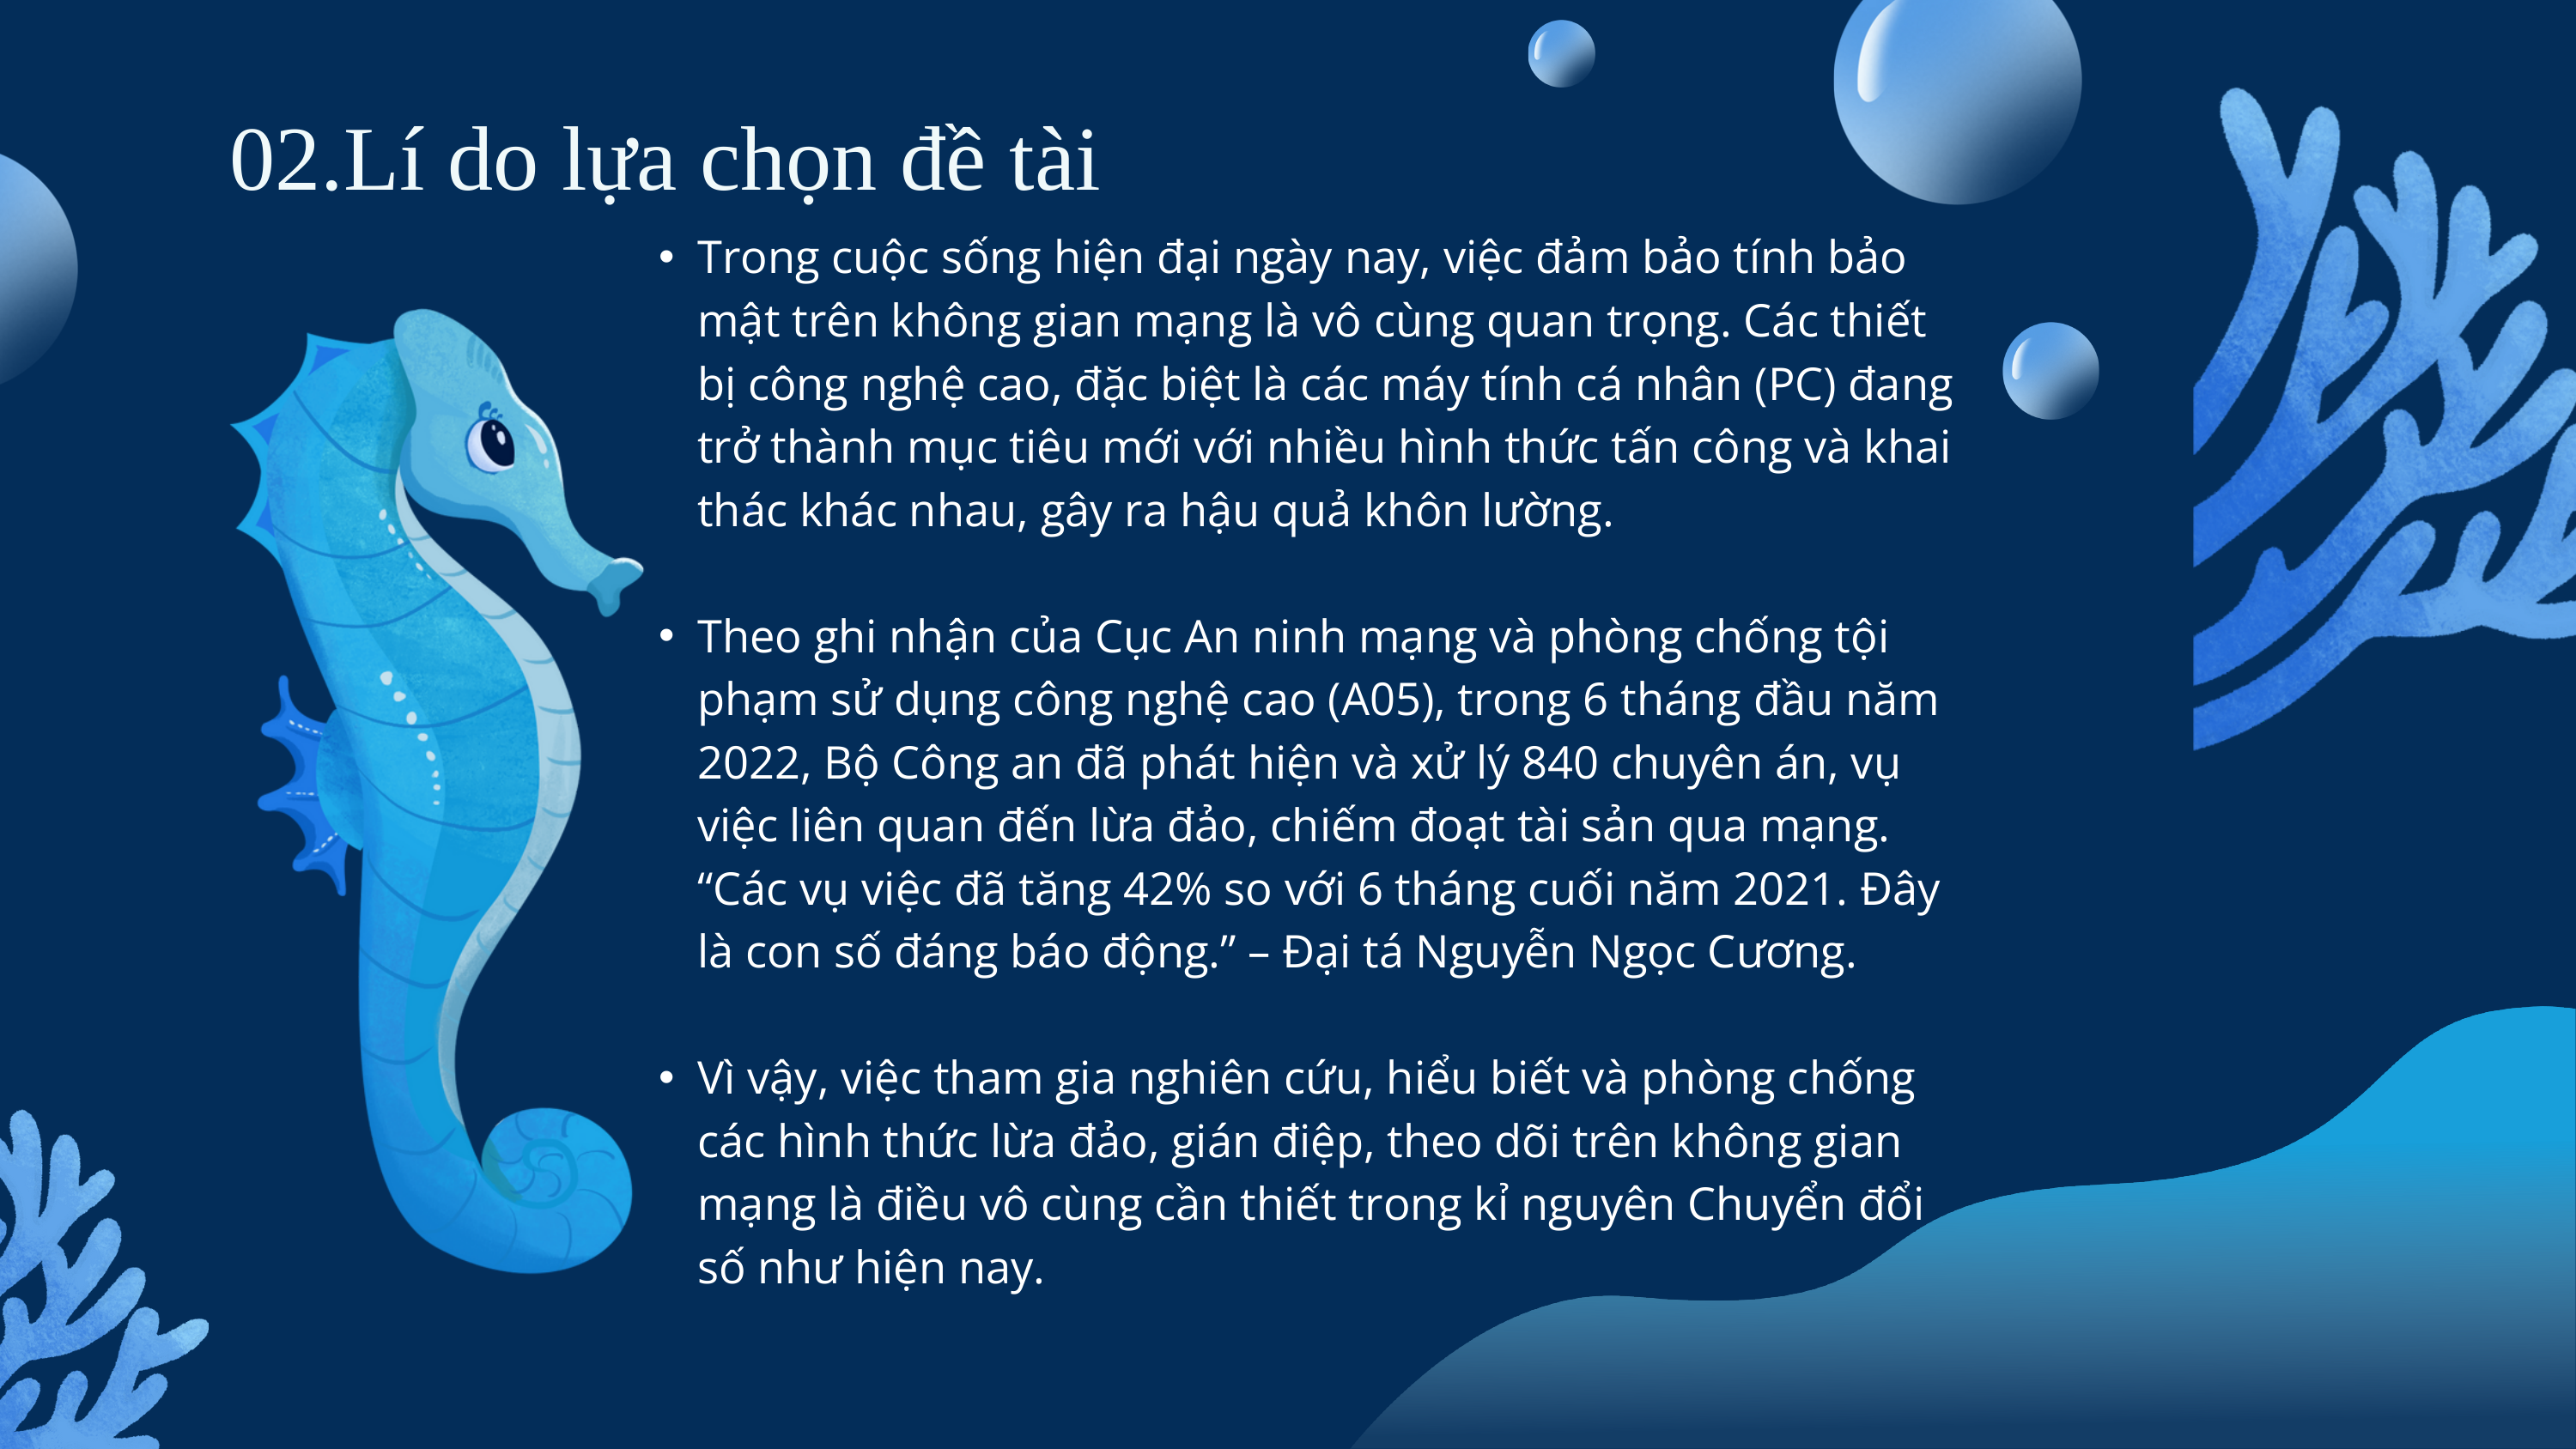

02.Lí do lựa chọn đề tài

Trong cuộc sống hiện đại ngày nay, việc đảm bảo tính bảo mật trên không gian mạng là vô cùng quan trọng. Các thiết bị công nghệ cao, đặc biệt là các máy tính cá nhân (PC) đang trở thành mục tiêu mới với nhiều hình thức tấn công và khai thác khác nhau, gây ra hậu quả khôn lường.

Theo ghi nhận của Cục An ninh mạng và phòng chống tội phạm sử dụng công nghệ cao (A05), trong 6 tháng đầu năm 2022, Bộ Công an đã phát hiện và xử lý 840 chuyên án, vụ việc liên quan đến lừa đảo, chiếm đoạt tài sản qua mạng. “Các vụ việc đã tăng 42% so với 6 tháng cuối năm 2021. Đây là con số đáng báo động.” – Đại tá Nguyễn Ngọc Cương.

Vì vậy, việc tham gia nghiên cứu, hiểu biết và phòng chống các hình thức lừa đảo, gián điệp, theo dõi trên không gian mạng là điều vô cùng cần thiết trong kỉ nguyên Chuyển đổi số như hiện nay.